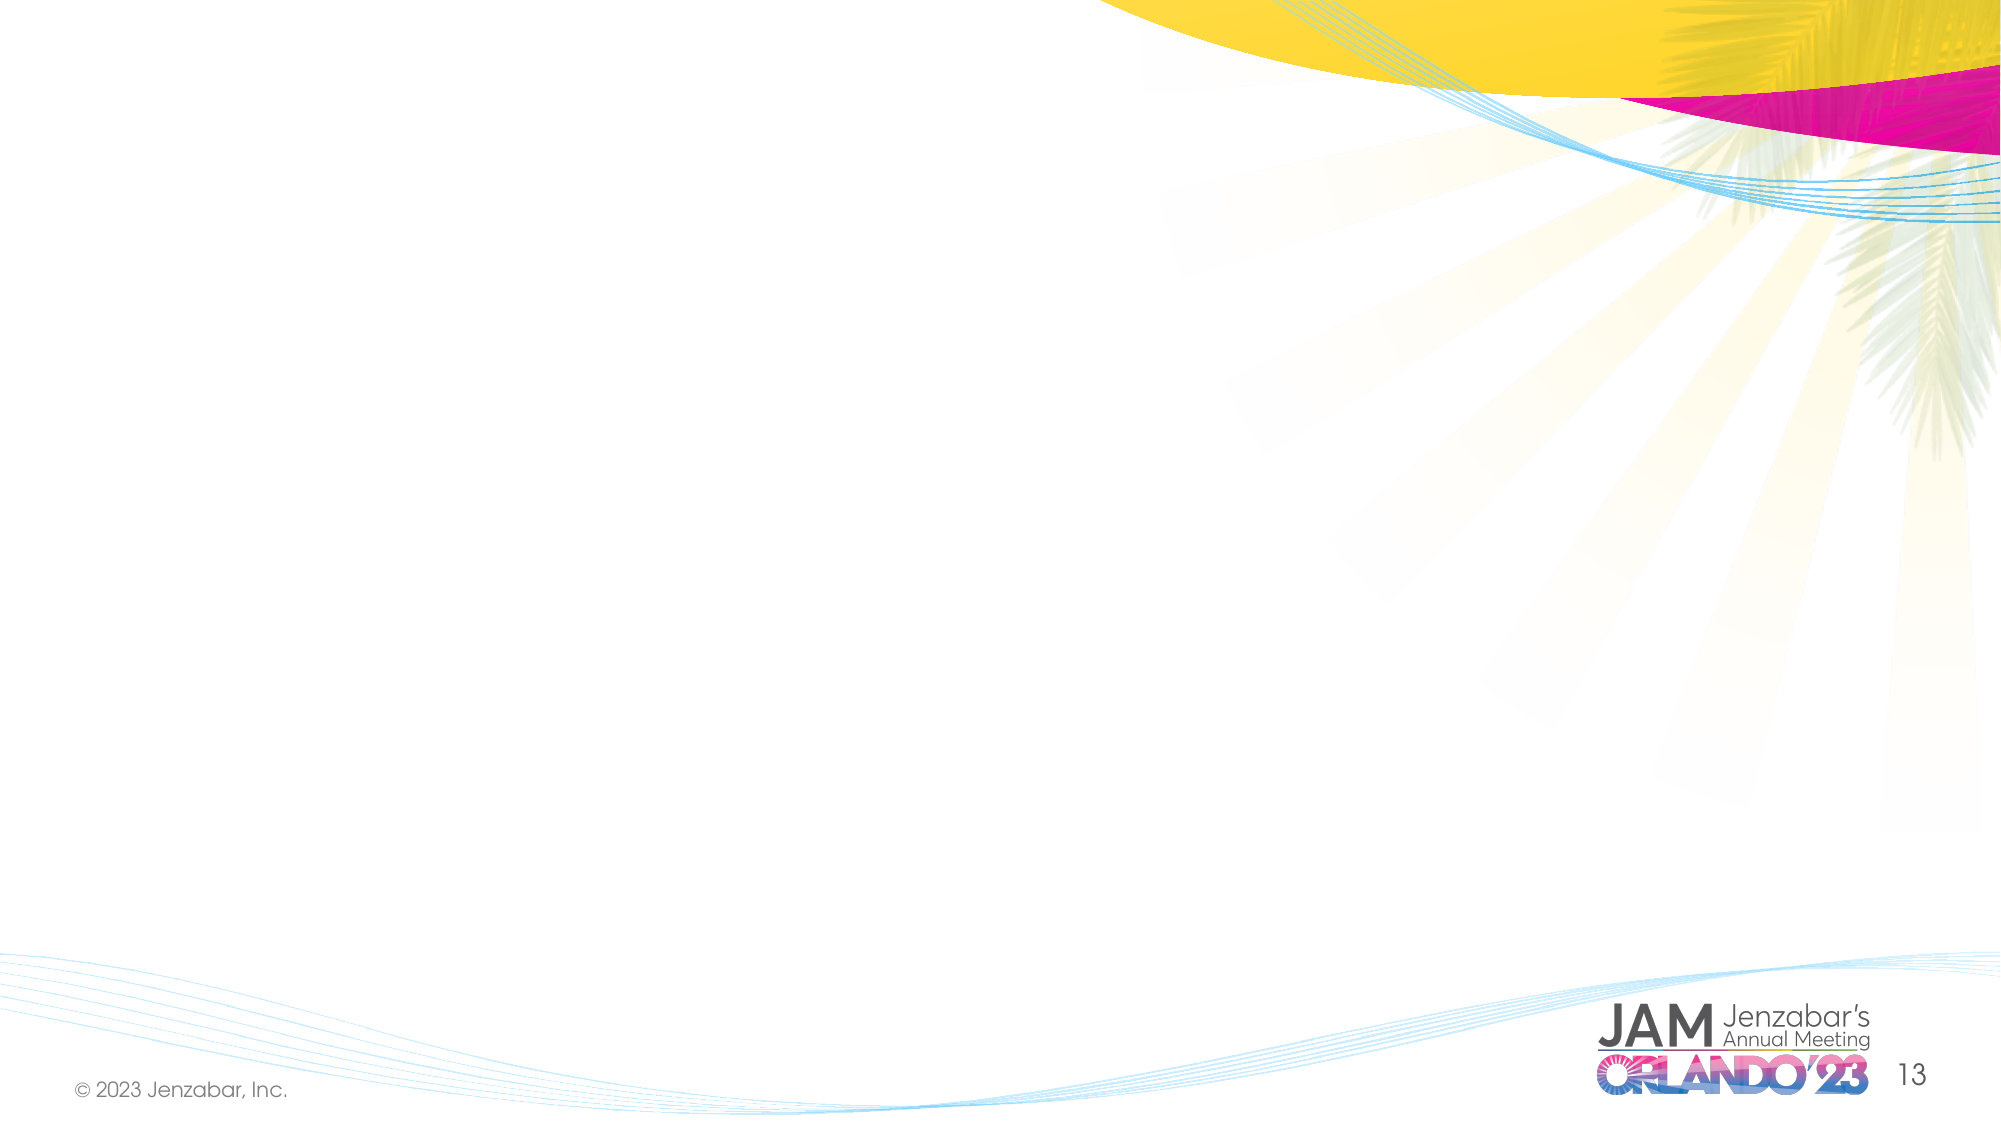

# Sample Query
$qry = @"
  SELECT yr_cde + trm_cde [YearTerm], institut_div_cde [Division], COUNT(id_num) [Enrollment]
   FROM student_crs_hist
  WHERE yr_cde = @Year AND trm_cde = @Term AND billing_sts IN ('C','H')
  GROUP BY yr_cde, trm_cde, institut_div_cde
"@

$parms = @{ Year = '2023'; Term = 'SP' }

$connStr = "Data Source=txk-sqlt1;Initial Catalog=tmsedev2;Integrated Security=true;"

$enr = Invoke-SqlQuery -Reader -QueryStr $qry -SqlParams $parms -ConnectionString $connStr